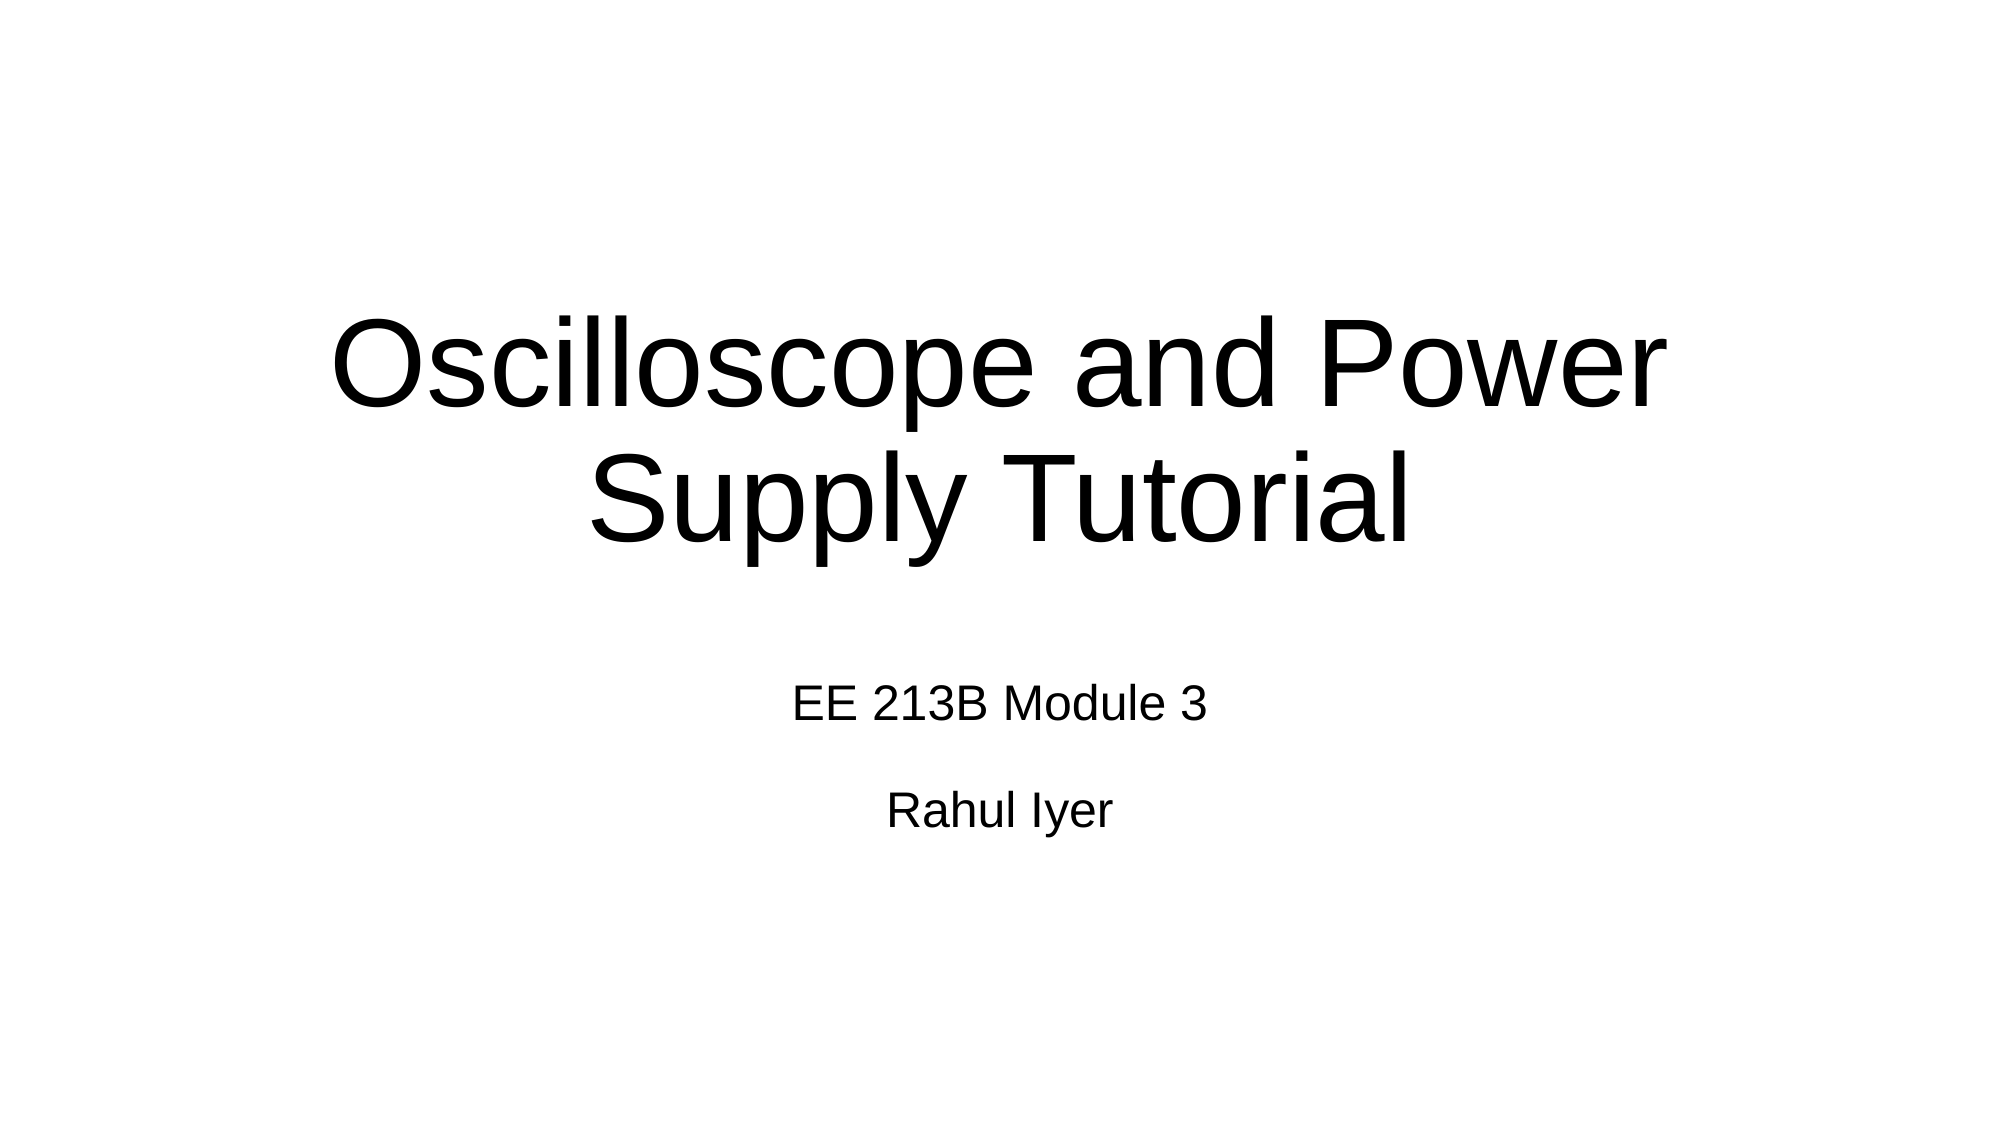

# Oscilloscope and Power Supply Tutorial
EE 213B Module 3
Rahul Iyer